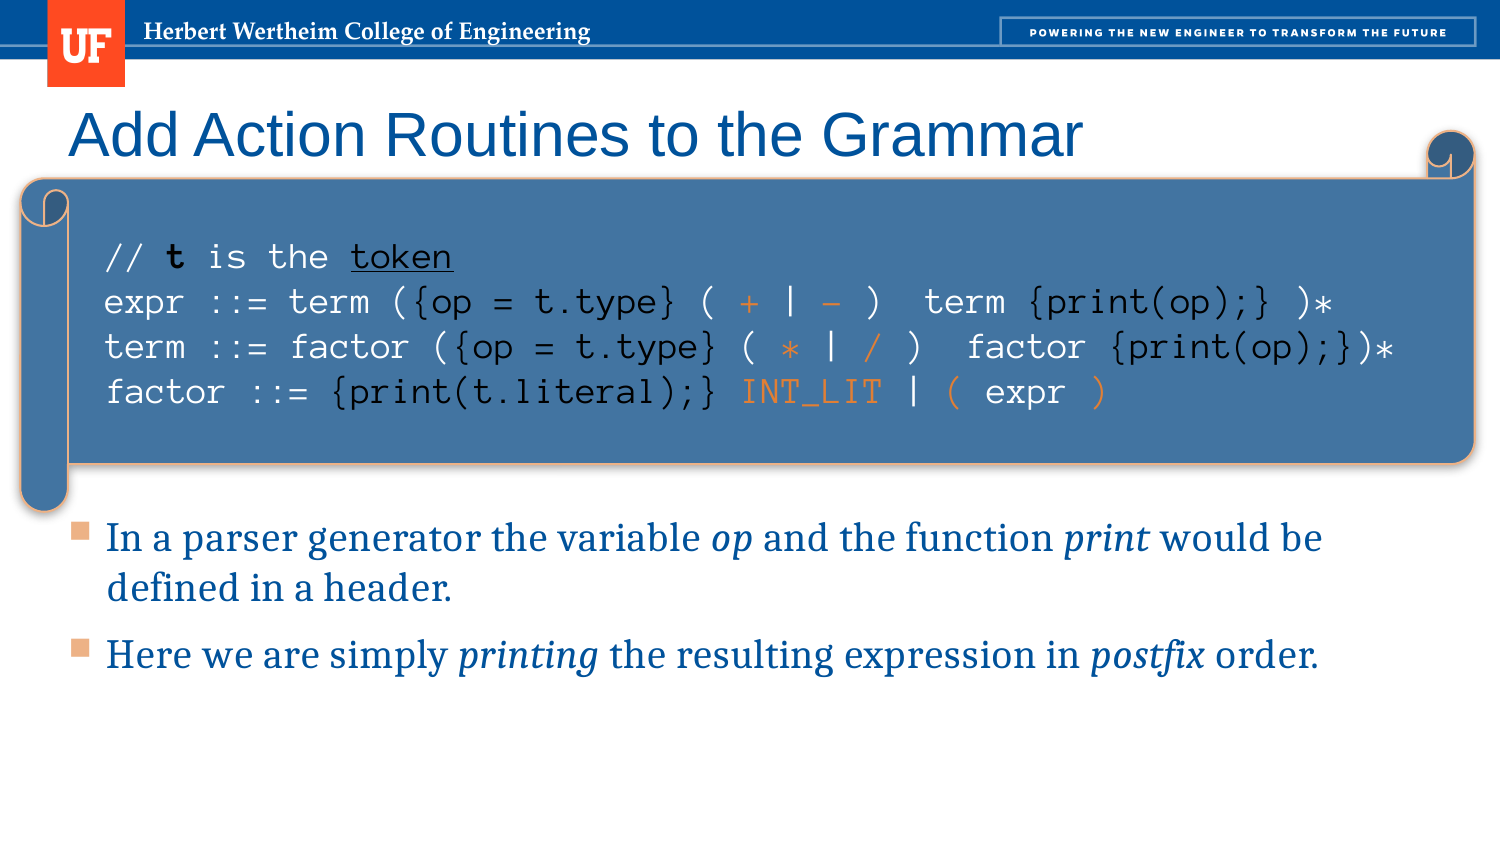

# Add Action Routines to the Grammar
// t is the token
expr ::= term ({op = t.type} ( + | - )  term {print(op);} )*
term ::= factor ({op = t.type} ( * | / )  factor {print(op);})*
factor ::= {print(t.literal);} INT_LIT | ( expr )
In a parser generator the variable op and the function print would be defined in a header.
Here we are simply printing the resulting expression in postfix order.